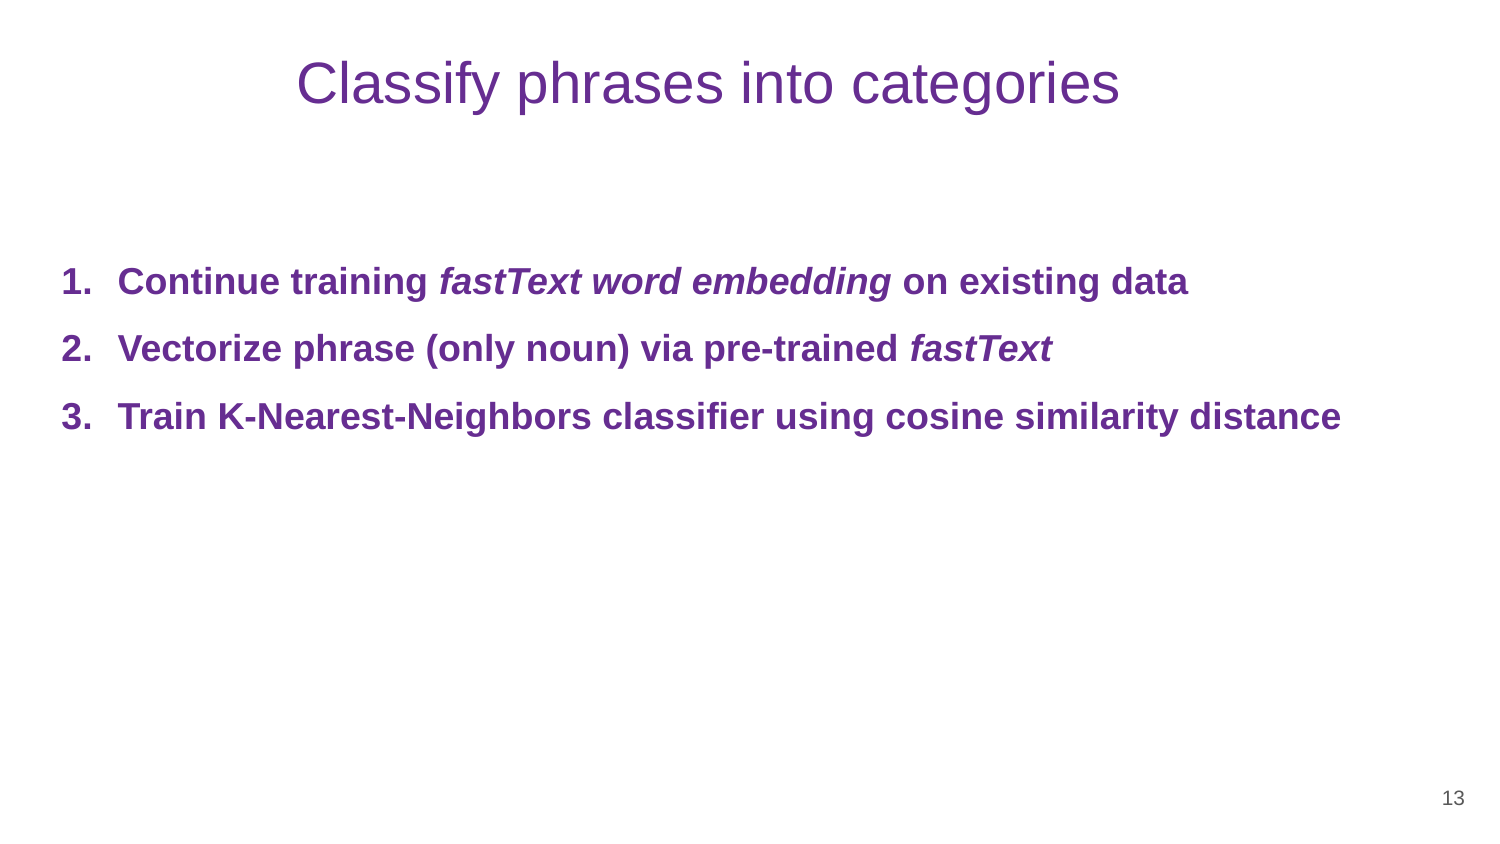

Classify phrases into categories
Continue training fastText word embedding on existing data
Vectorize phrase (only noun) via pre-trained fastText
Train K-Nearest-Neighbors classifier using cosine similarity distance
13